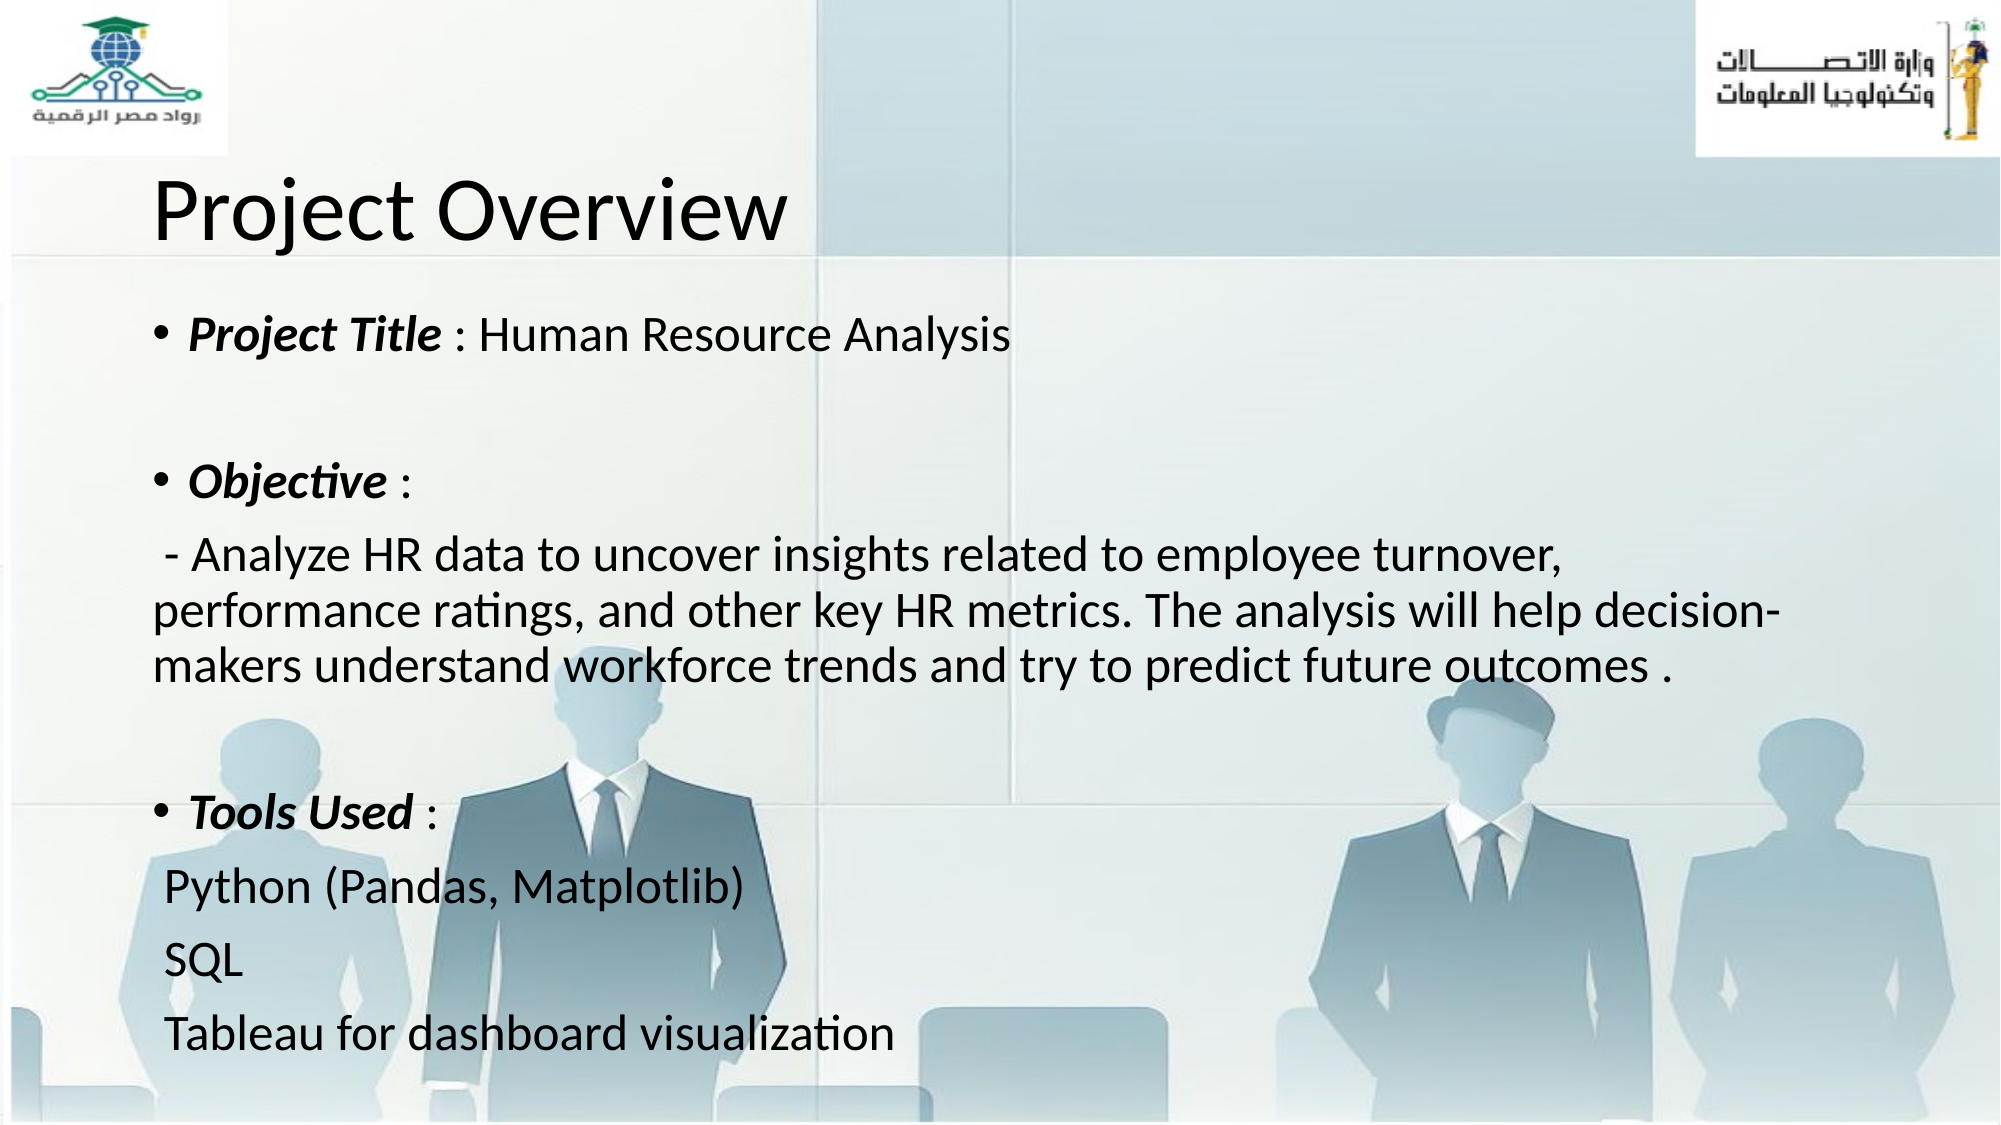

# Project Overview
Project Title : Human Resource Analysis

Objective :
 - Analyze HR data to uncover insights related to employee turnover,   performance ratings, and other key HR metrics. The analysis will help decision-makers understand workforce trends and try to predict future outcomes .

Tools Used :
 Python (Pandas, Matplotlib)
 SQL
 Tableau for dashboard visualization